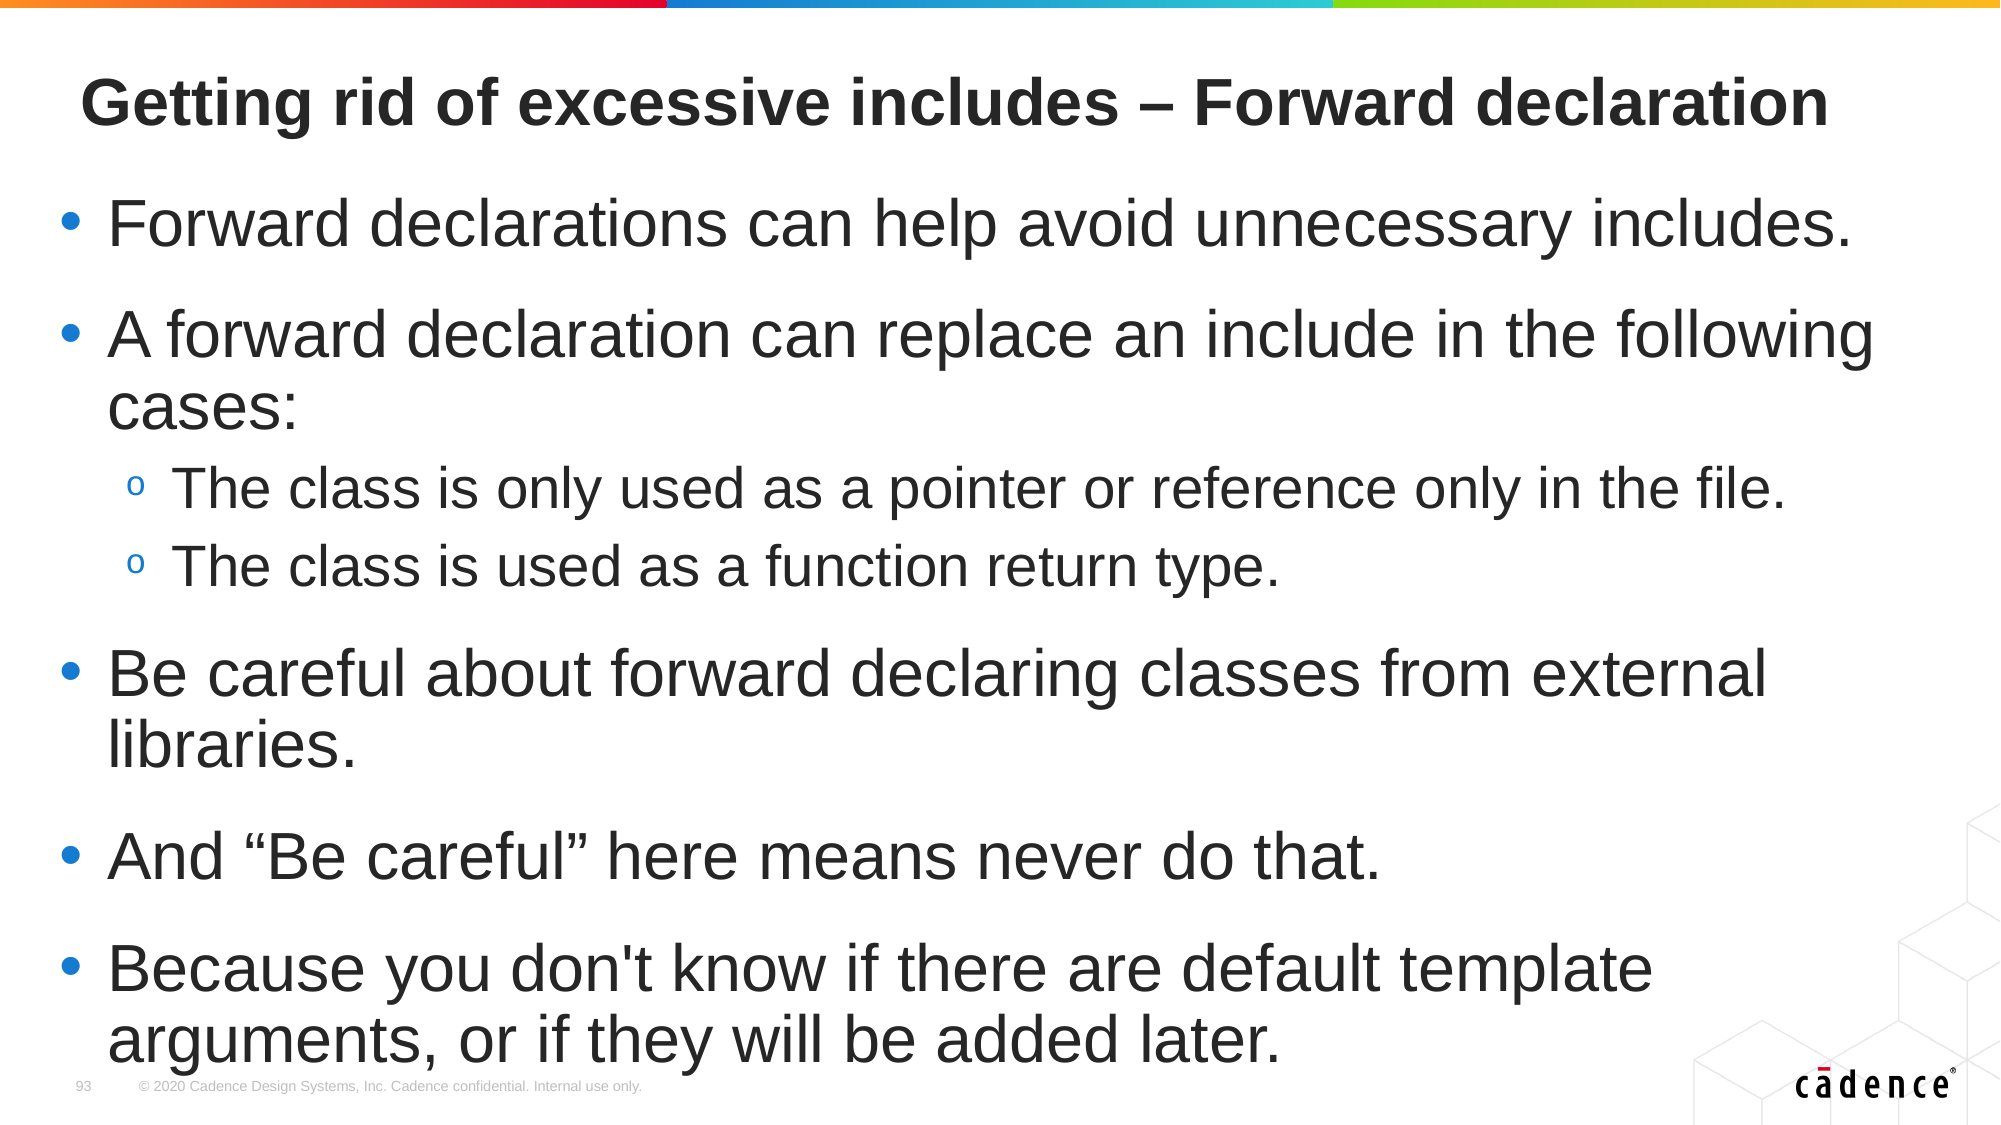

# Getting rid of excessive includes – Forward declaration
Forward declarations can help avoid unnecessary includes.
A forward declaration can replace an include in the following cases:
The class is only used as a pointer or reference only in the file.
The class is used as a function return type.
Be careful about forward declaring classes from external libraries.
And “Be careful” here means never do that.
Because you don't know if there are default template arguments, or if they will be added later.